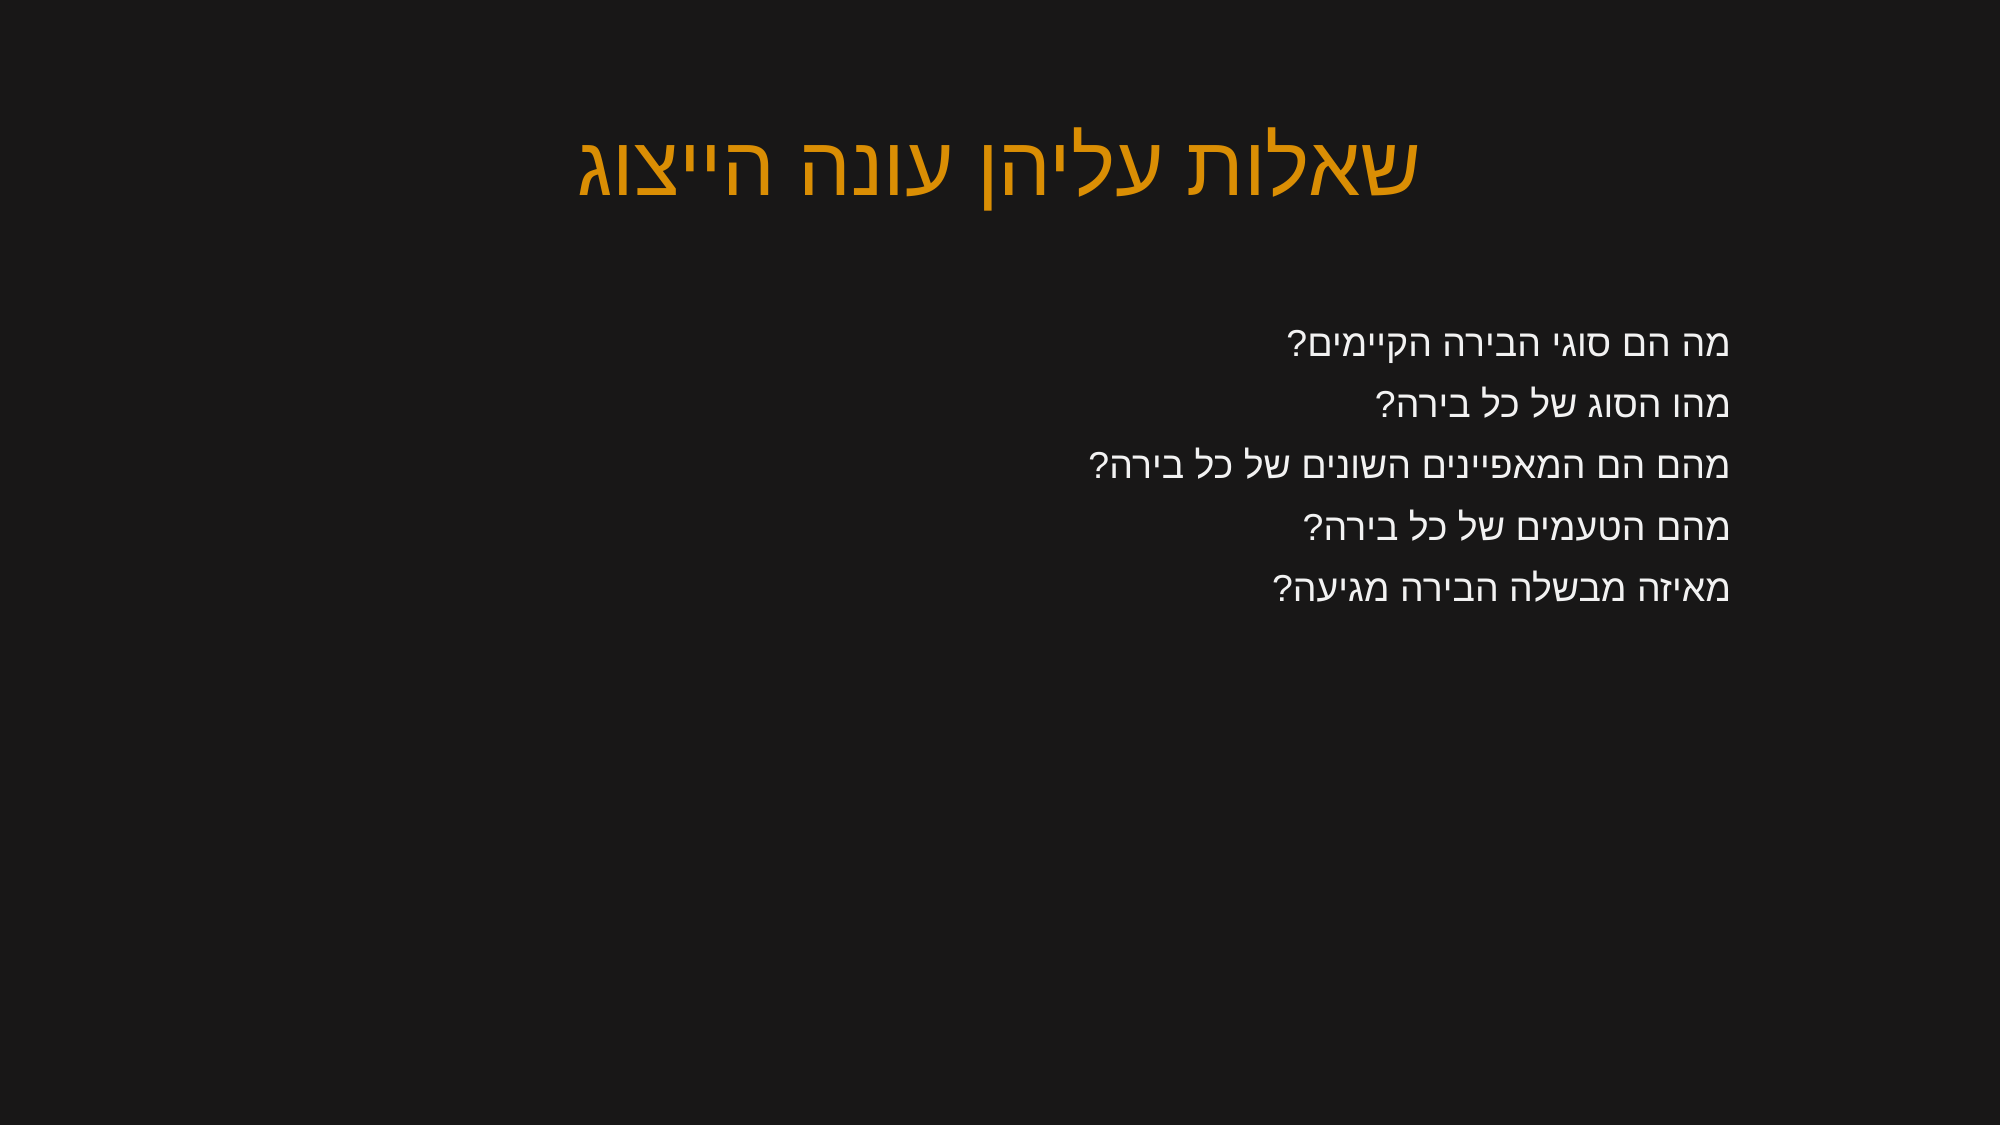

# שאלות עליהן עונה הייצוג
מה הם סוגי הבירה הקיימים?
מהו הסוג של כל בירה?
מהם הם המאפיינים השונים של כל בירה?
מהם הטעמים של כל בירה?
מאיזה מבשלה הבירה מגיעה?